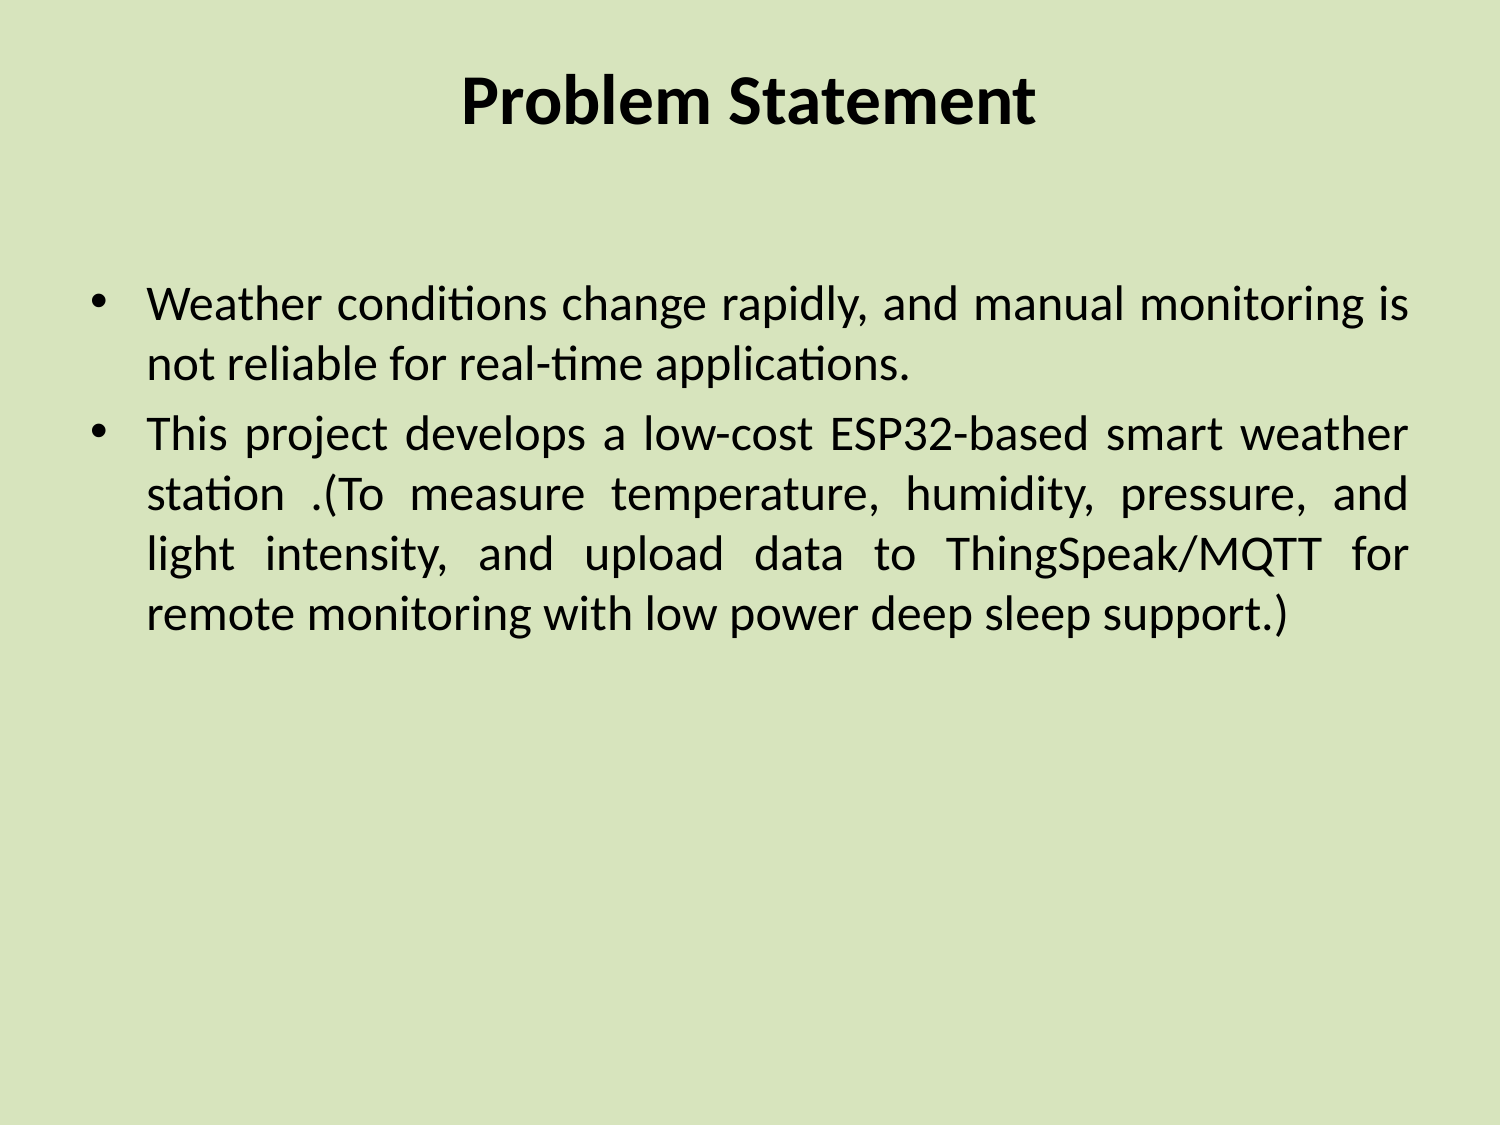

# Problem Statement
Weather conditions change rapidly, and manual monitoring is not reliable for real-time applications.
This project develops a low-cost ESP32-based smart weather station .(To measure temperature, humidity, pressure, and light intensity, and upload data to ThingSpeak/MQTT for remote monitoring with low power deep sleep support.)